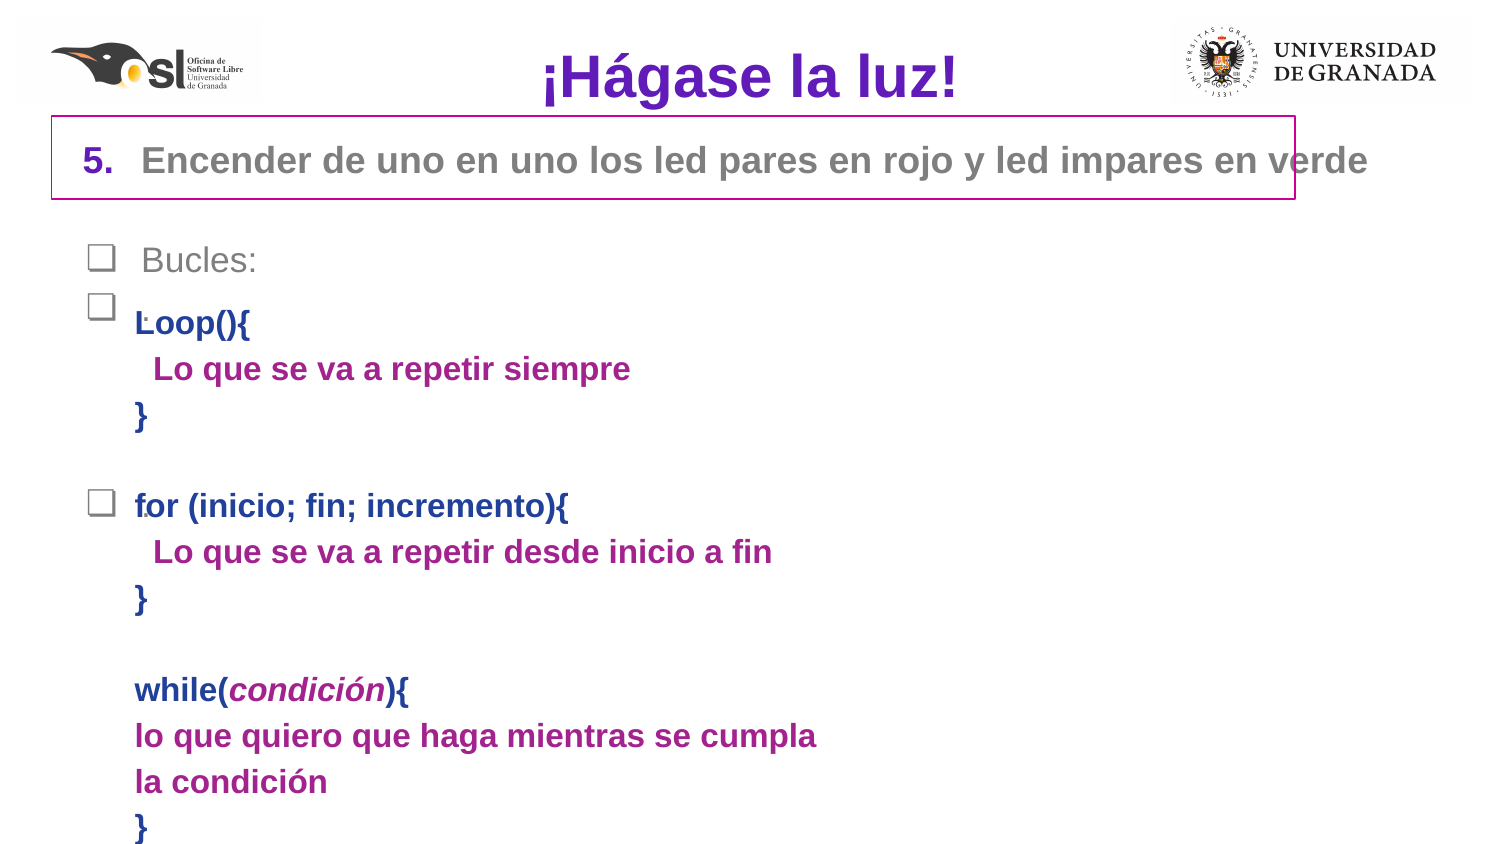

# ¡Hágase la luz!
Encender de uno en uno los led pares en rojo y led impares en verde

Bucles:
.

.

Loop(){
  Lo que se va a repetir siempre
}

for (inicio; fin; incremento){
  Lo que se va a repetir desde inicio a fin
}

while(condición){
lo que quiero que haga mientras se cumpla
la condición
}